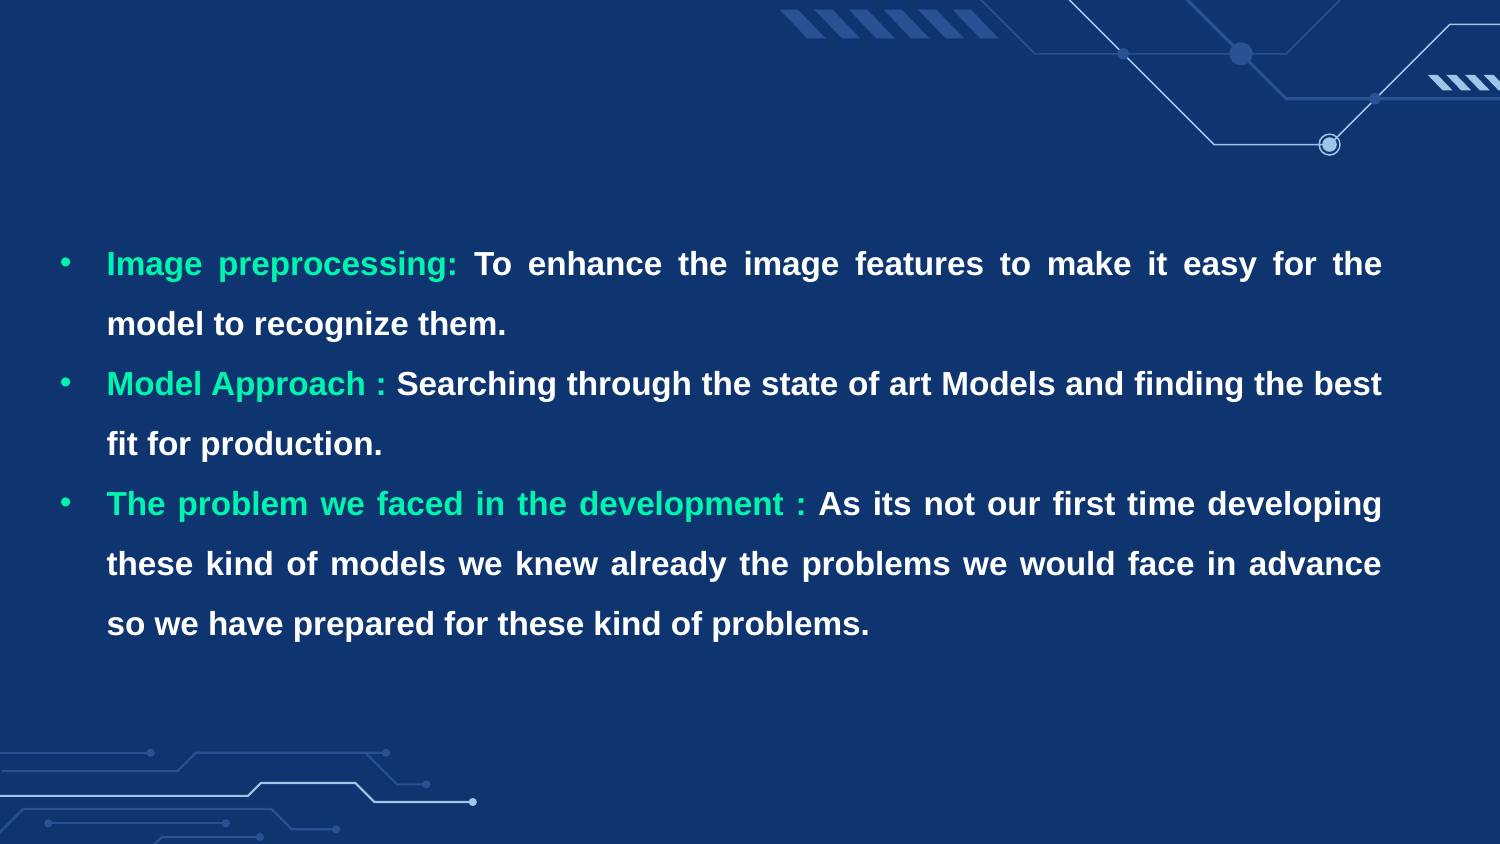

Image preprocessing: To enhance the image features to make it easy for the model to recognize them.
Model Approach : Searching through the state of art Models and finding the best fit for production.
The problem we faced in the development : As its not our first time developing these kind of models we knew already the problems we would face in advance so we have prepared for these kind of problems.